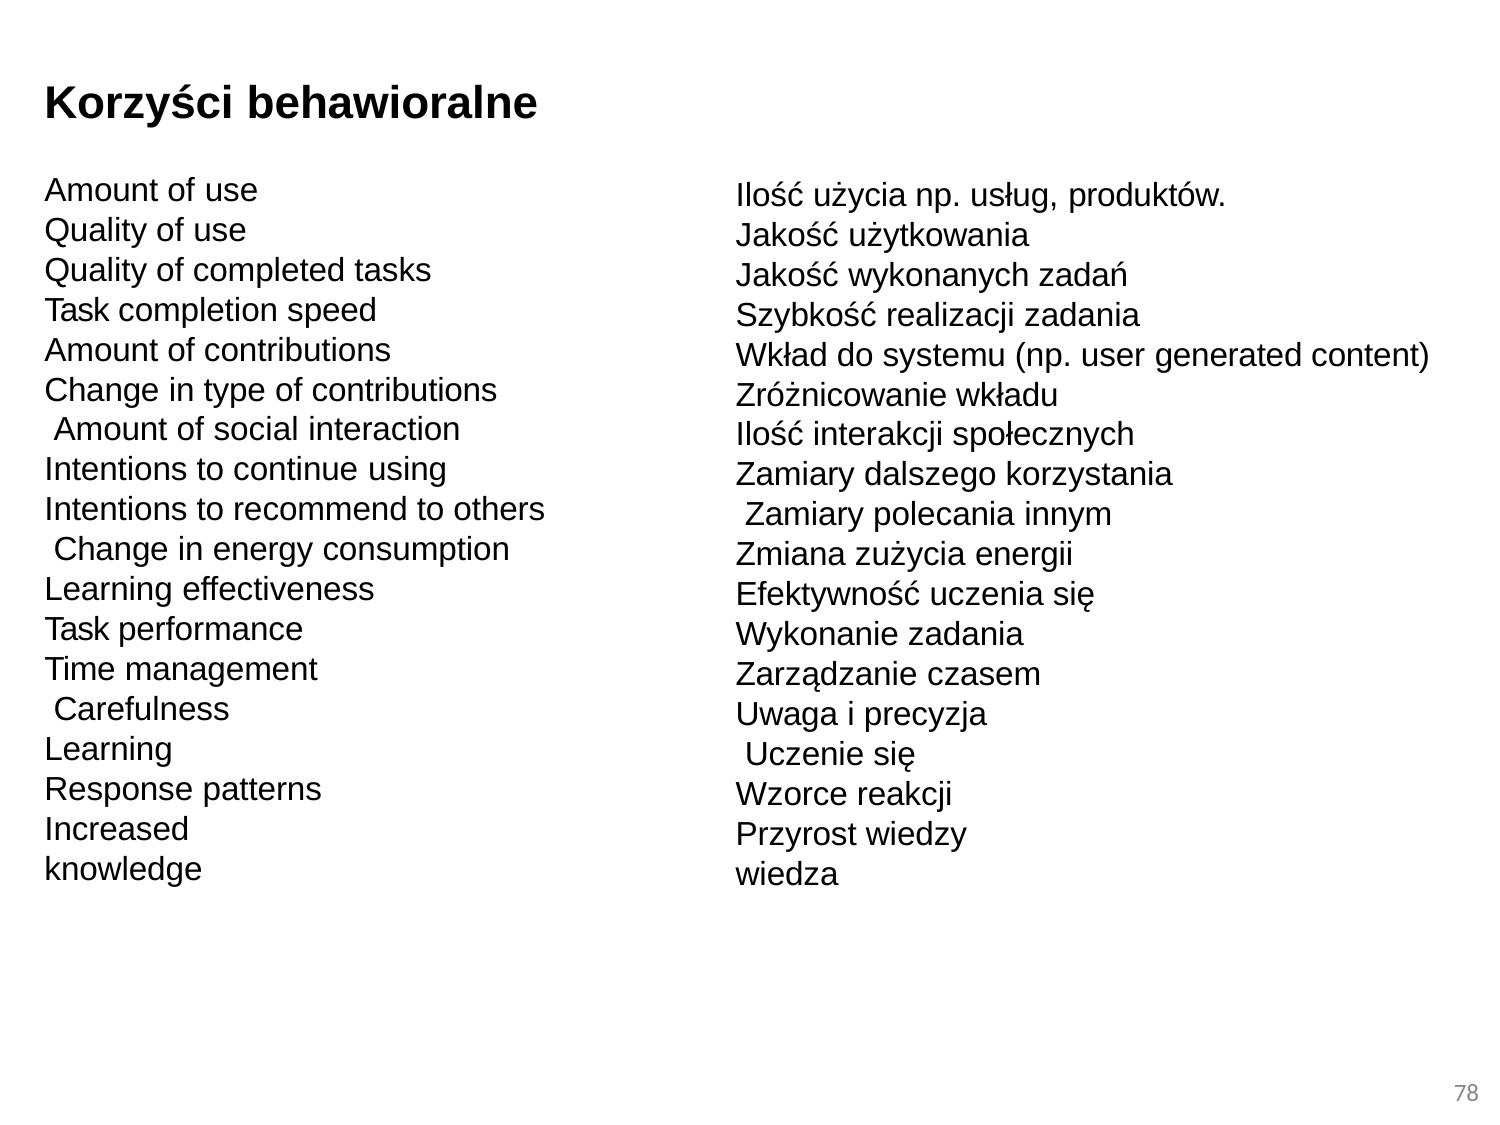

# Korzyści behawioralne
Amount of use
Quality of use
Quality of completed tasks  Task completion speed  Amount of contributions  Change in type of contributions  Amount of social interaction  Intentions to continue using
Intentions to recommend to others  Change in energy consumption  Learning effectiveness
Task performance  Time management  Carefulness  Learning  Response patterns
Increased knowledge
Ilość użycia np. usług, produktów.
Jakość użytkowania  Jakość wykonanych zadań  Szybkość realizacji zadania
Wkład do systemu (np. user generated content)  Zróżnicowanie wkładu
Ilość interakcji społecznych  Zamiary dalszego korzystania  Zamiary polecania innym  Zmiana zużycia energii  Efektywność uczenia się  Wykonanie zadania  Zarządzanie czasem
Uwaga i precyzja  Uczenie się  Wzorce reakcji
Przyrost wiedzy wiedza
78